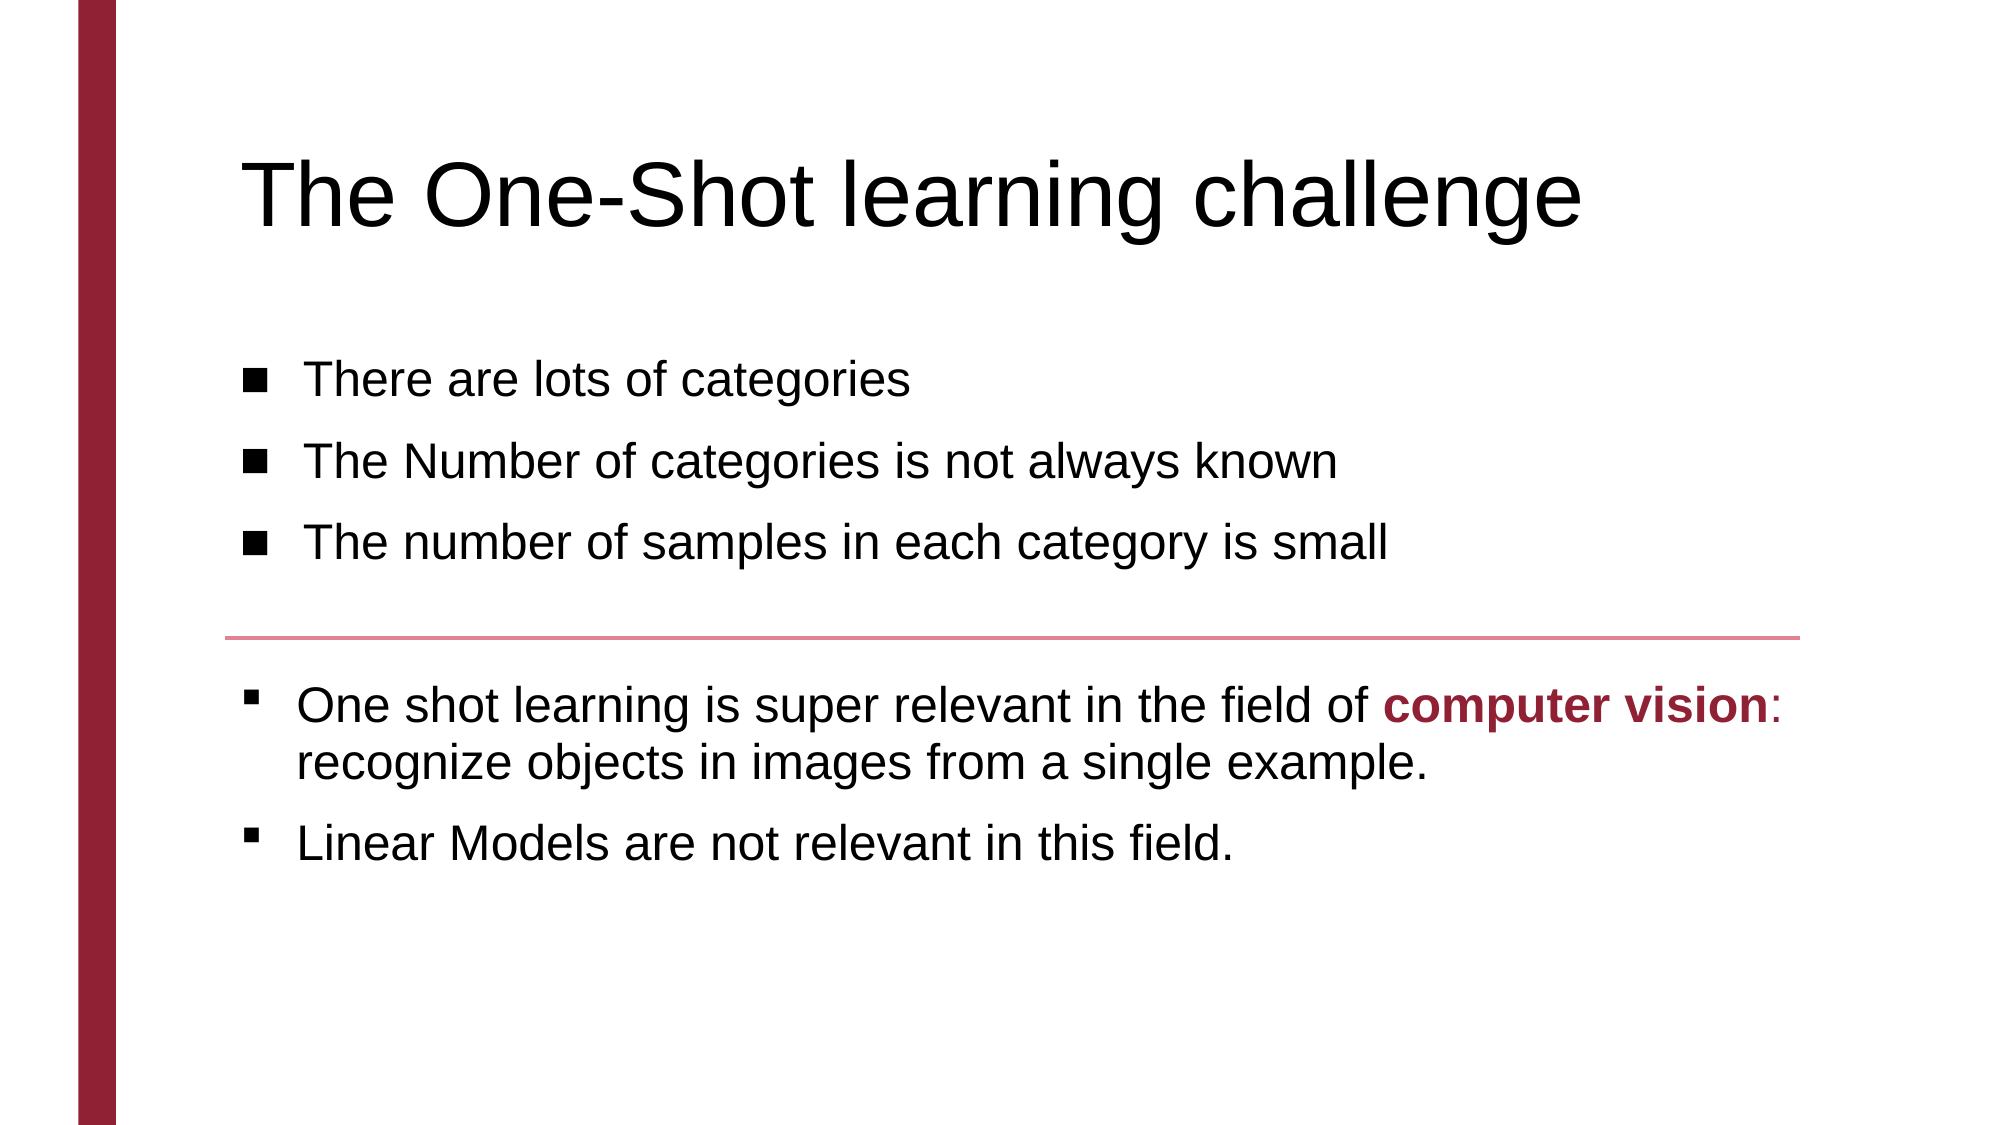

# The One-Shot learning challenge
There are lots of categories
The Number of categories is not always known
The number of samples in each category is small

One shot learning is super relevant in the field of computer vision: recognize objects in images from a single example.
Linear Models are not relevant in this field.